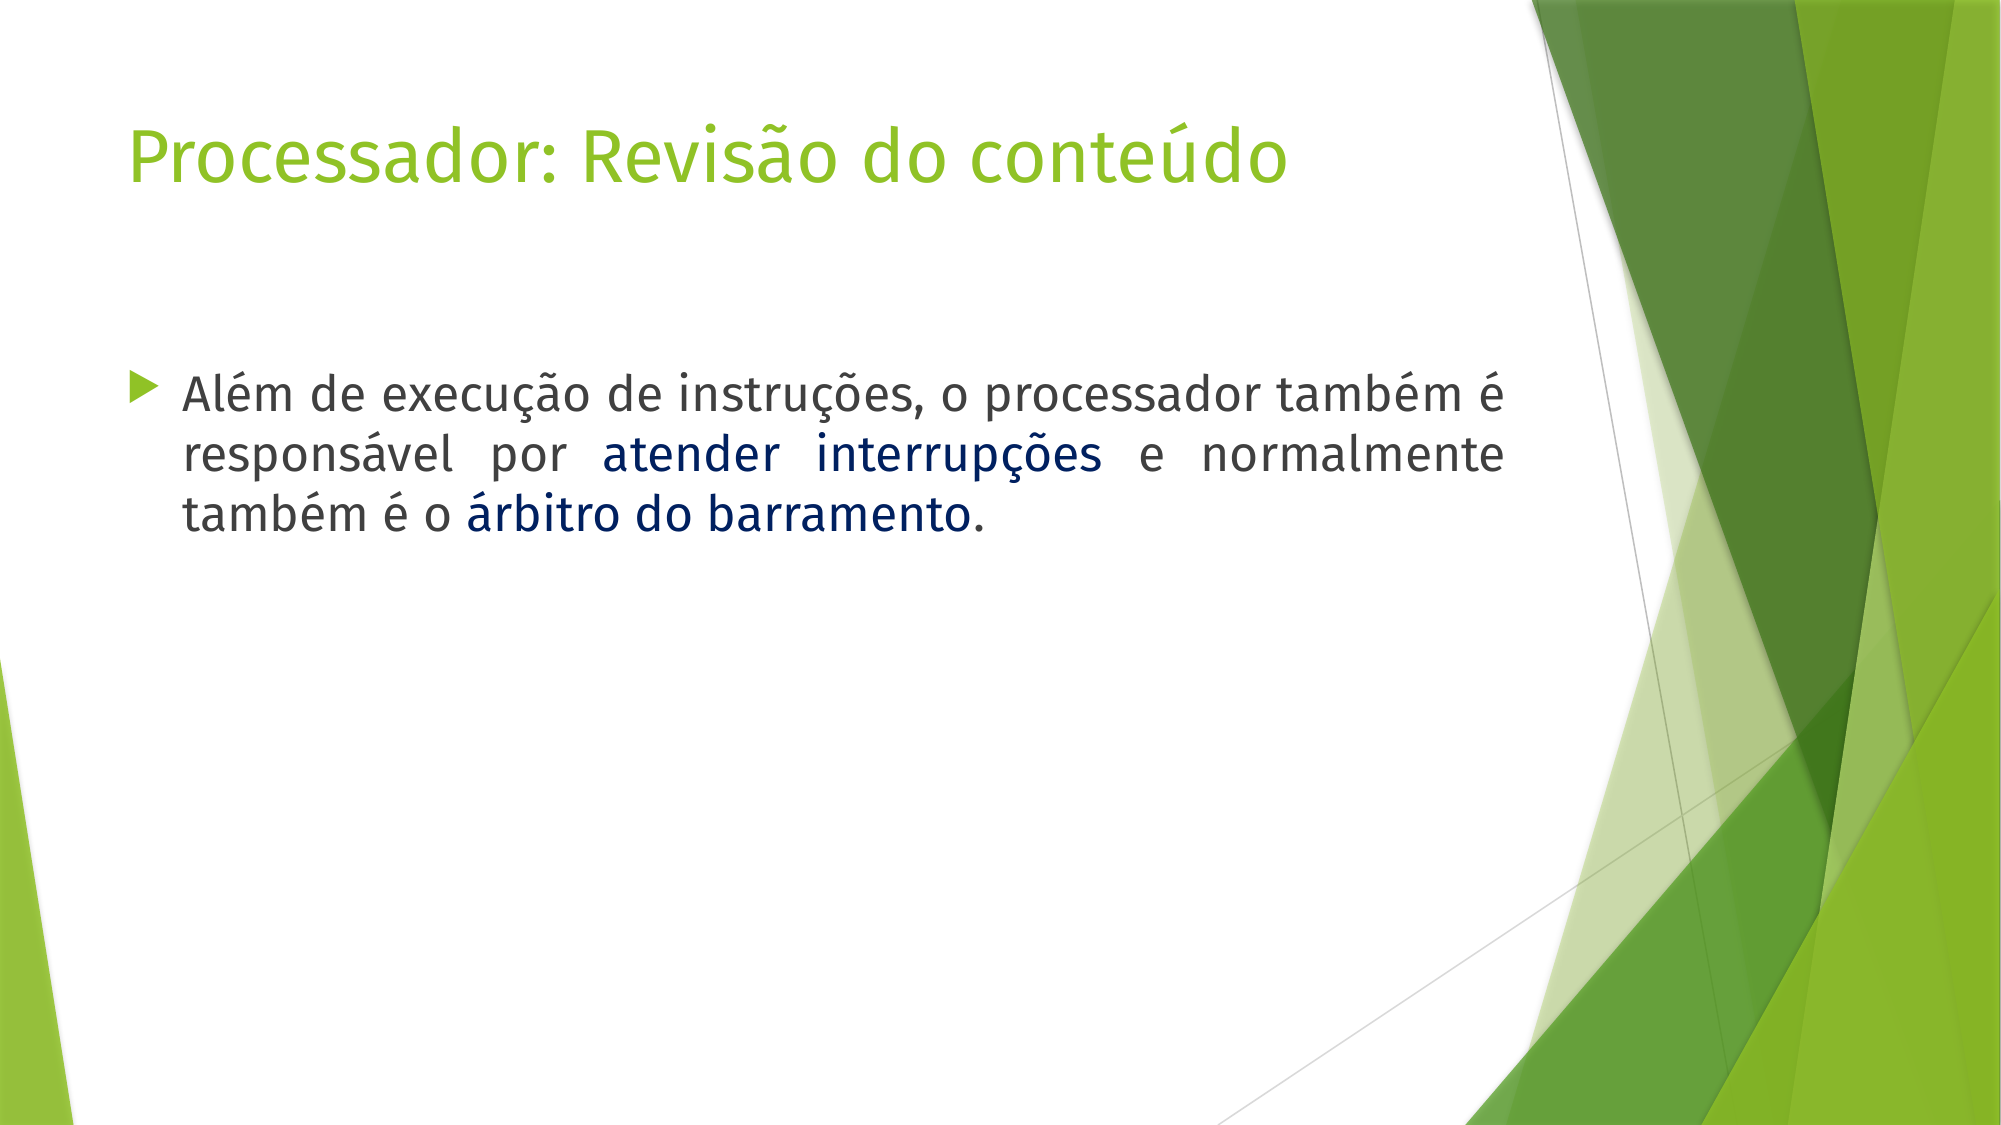

# Processador: Revisão do conteúdo
Além de execução de instruções, o processador também é responsável por atender interrupções e normalmente também é o árbitro do barramento.